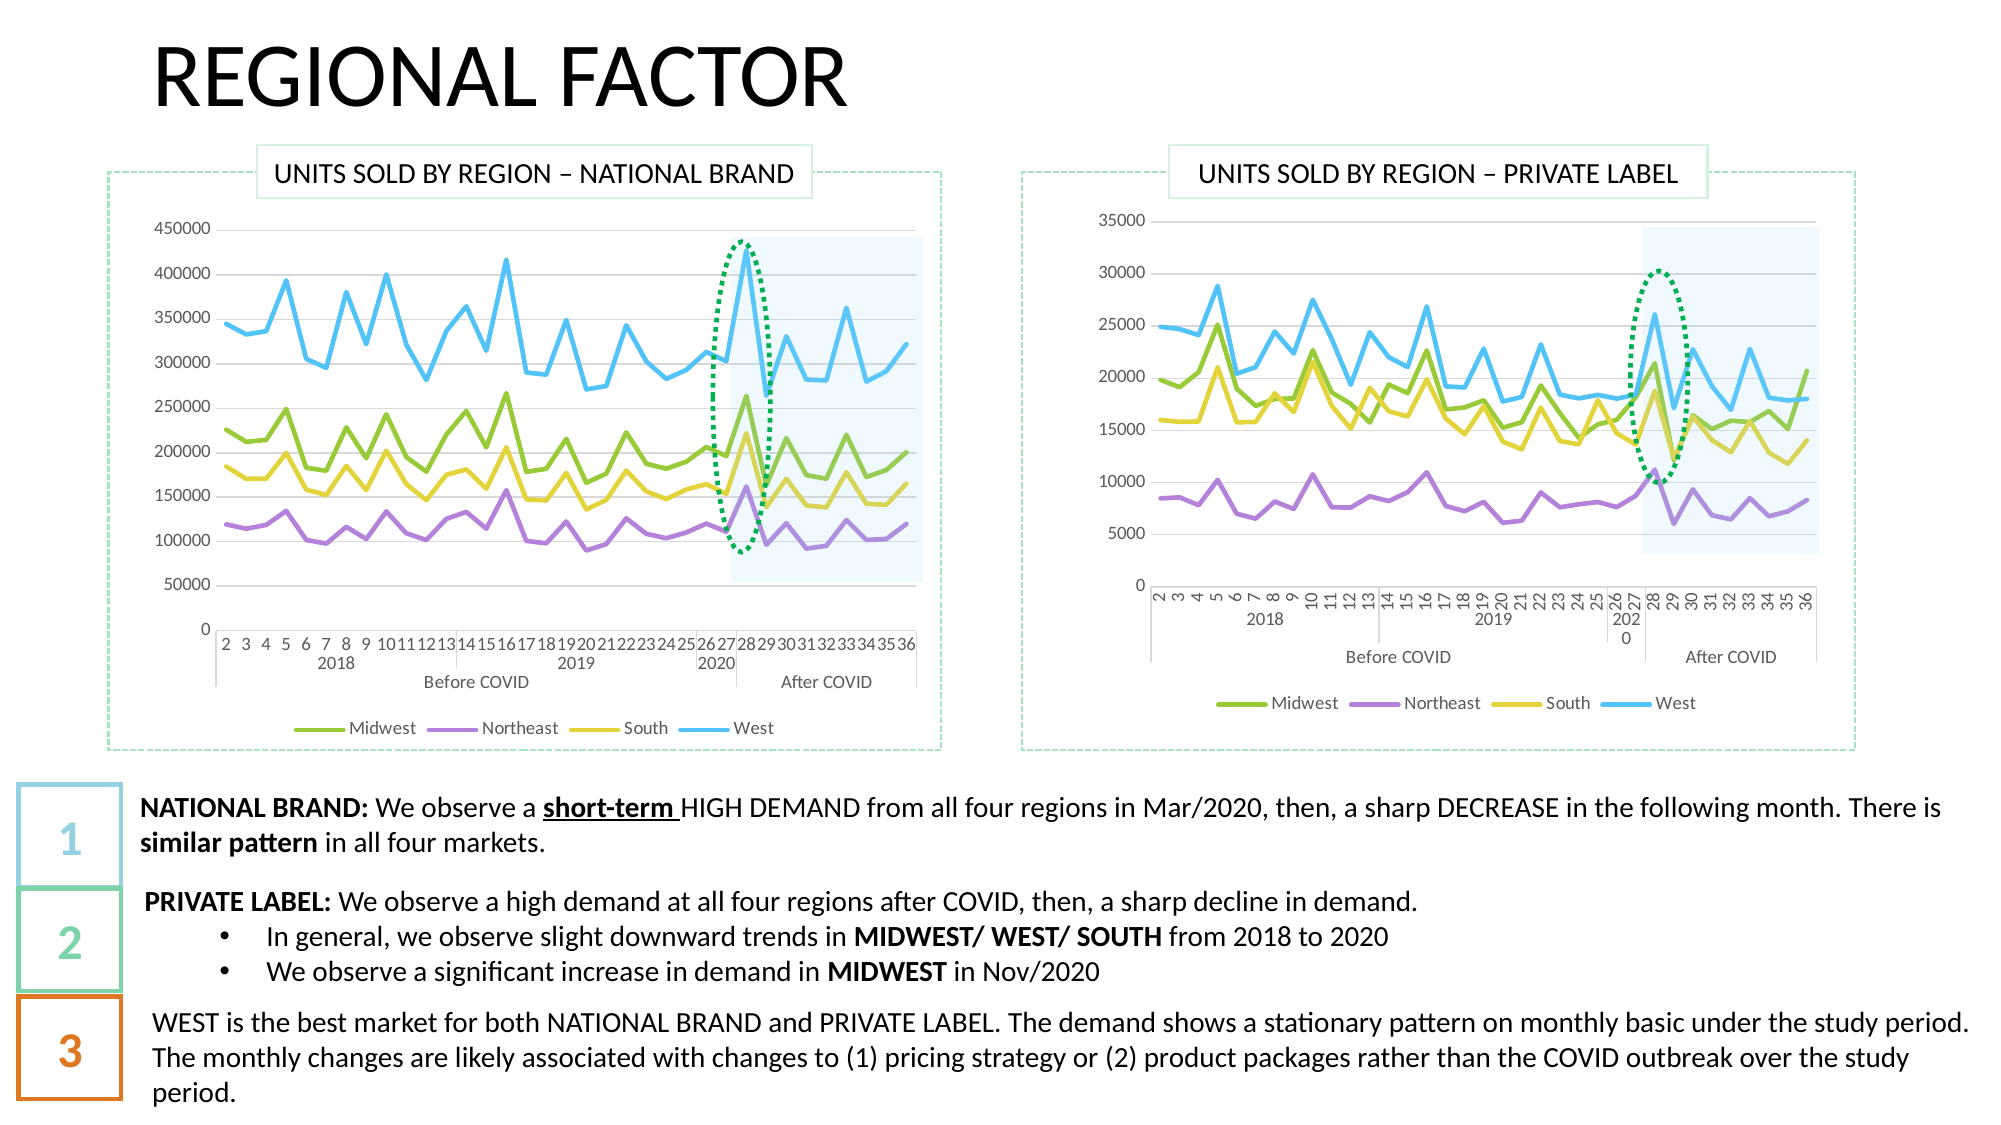

REGIONAL FACTOR
UNITS SOLD BY REGION – NATIONAL BRAND
UNITS SOLD BY REGION – PRIVATE LABEL

### Chart

| Category | Midwest | Northeast | South | West |
|---|---|---|---|---|
| 2 | 19845.0 | 8477.0 | 16002.0 | 24934.0 |
| 3 | 19152.0 | 8582.0 | 15827.0 | 24724.0 |
| 4 | 20594.0 | 7826.0 | 15862.0 | 24143.0 |
| 5 | 25144.0 | 10262.0 | 21063.0 | 28868.0 |
| 6 | 19019.0 | 7014.0 | 15778.0 | 20440.0 |
| 7 | 17353.0 | 6538.0 | 15820.0 | 21077.0 |
| 8 | 18025.0 | 8183.0 | 18564.0 | 24486.0 |
| 9 | 18067.0 | 7462.0 | 16758.0 | 22379.0 |
| 10 | 22694.0 | 10787.0 | 21581.0 | 27531.0 |
| 11 | 18641.0 | 7630.0 | 17360.0 | 23765.0 |
| 12 | 17549.0 | 7602.0 | 15162.0 | 19383.0 |
| 13 | 15764.0 | 8680.0 | 19089.0 | 24416.0 |
| 14 | 19397.0 | 8225.0 | 16842.0 | 22029.0 |
| 15 | 18578.0 | 9086.0 | 16345.0 | 21077.0 |
| 16 | 22673.0 | 10976.0 | 19901.0 | 26894.0 |
| 17 | 17010.0 | 7756.0 | 16128.0 | 19222.0 |
| 18 | 17206.0 | 7252.0 | 14637.0 | 19124.0 |
| 19 | 17892.0 | 8148.0 | 17332.0 | 22841.0 |
| 20 | 15260.0 | 6139.0 | 13937.0 | 17773.0 |
| 21 | 15792.0 | 6342.0 | 13188.0 | 18214.0 |
| 22 | 19313.0 | 9051.0 | 17199.0 | 23254.0 |
| 23 | 16674.0 | 7630.0 | 13979.0 | 18438.0 |
| 24 | 14280.0 | 7917.0 | 13678.0 | 18074.0 |
| 25 | 15582.0 | 8134.0 | 17906.0 | 18410.0 |
| 26 | 16023.0 | 7644.0 | 14721.0 | 18053.0 |
| 27 | 18193.0 | 8736.0 | 13650.0 | 18424.0 |
| 28 | 21441.0 | 11249.0 | 18809.0 | 26145.0 |
| 29 | 12131.0 | 6034.0 | 12327.0 | 17143.0 |
| 30 | 16457.0 | 9345.0 | 16331.0 | 22778.0 |
| 31 | 15127.0 | 6867.0 | 14084.0 | 19250.0 |
| 32 | 15932.0 | 6475.0 | 12908.0 | 16968.0 |
| 33 | 15806.0 | 8505.0 | 15904.0 | 22813.0 |
| 34 | 16870.0 | 6762.0 | 12880.0 | 18144.0 |
| 35 | 15134.0 | 7245.0 | 11788.0 | 17878.0 |
| 36 | 20720.0 | 8323.0 | 14049.0 | 18032.0 |

### Chart

| Category | Midwest | Northeast | South | West |
|---|---|---|---|---|
| 2 | 225918.0 | 119420.0 | 184611.0 | 344967.0 |
| 3 | 212317.388888654 | 114576.0 | 170625.0 | 333081.0 |
| 4 | 214515.0 | 118804.0 | 170835.0 | 336735.0 |
| 5 | 249284.0 | 134519.0 | 199801.77777772798 | 393806.0 |
| 6 | 183071.0 | 101913.0 | 158501.0 | 305592.0 |
| 7 | 179844.0 | 97832.0 | 152439.0 | 295463.0 |
| 8 | 228466.0 | 116767.0 | 185290.0 | 380632.0 |
| 9 | 193816.0 | 102907.0 | 157969.0 | 322091.0 |
| 10 | 243362.0 | 133980.0 | 202405.0 | 400519.0 |
| 11 | 195223.0 | 109417.0 | 164759.0 | 321538.0 |
| 12 | 178738.0 | 101822.0 | 146545.0 | 281778.0 |
| 13 | 220374.0 | 125587.0 | 175238.0 | 336735.0 |
| 14 | 247044.0 | 133497.0 | 181335.0 | 364749.0 |
| 15 | 206164.0 | 114604.0 | 159523.0 | 314671.0 |
| 16 | 267064.0 | 157990.0 | 206178.0 | 417137.0 |
| 17 | 178465.0 | 100912.0 | 147588.0 | 290220.0 |
| 18 | 182000.0 | 98154.0 | 146272.0 | 287847.0 |
| 19 | 215649.0 | 122682.0 | 177331.0 | 349384.0 |
| 20 | 166194.0 | 90034.0 | 136297.0 | 271236.0 |
| 21 | 176638.0 | 97293.0 | 146930.388888654 | 275072.0 |
| 22 | 222957.0 | 126301.0 | 180068.0 | 343399.0 |
| 23 | 187726.0 | 108787.38888865401 | 156528.16666641 | 302617.0 |
| 24 | 182161.0 | 103845.0 | 147861.0 | 283031.0 |
| 25 | 189994.0 | 110306.0 | 158711.0 | 293202.0 |
| 26 | 206500.0 | 120344.0 | 164549.0 | 313327.0 |
| 27 | 196385.0 | 111174.0 | 153783.0 | 302925.0 |
| 28 | 263956.0 | 161952.0 | 222082.388888654 | 427532.0 |
| 29 | 163310.0 | 96565.0 | 138873.0 | 264075.0 |
| 30 | 216559.0 | 120785.0 | 170744.777777728 | 330918.0 |
| 31 | 174916.0 | 92211.0 | 140763.77777772798 | 282261.0 |
| 32 | 170709.0 | 95284.0 | 138530.0 | 281351.0 |
| 33 | 220269.0 | 124222.0 | 177996.0 | 362978.0 |
| 34 | 172732.388888654 | 101920.0 | 142611.0 | 280028.388888654 |
| 35 | 180628.0 | 102935.0 | 141379.0 | 291669.0 |
| 36 | 200522.0 | 119938.0 | 165193.0 | 322140.0 |

NATIONAL BRAND: We observe a short-term HIGH DEMAND from all four regions in Mar/2020, then, a sharp DECREASE in the following month. There is similar pattern in all four markets.
1
PRIVATE LABEL: We observe a high demand at all four regions after COVID, then, a sharp decline in demand.
In general, we observe slight downward trends in MIDWEST/ WEST/ SOUTH from 2018 to 2020
We observe a significant increase in demand in MIDWEST in Nov/2020
2
3
WEST is the best market for both NATIONAL BRAND and PRIVATE LABEL. The demand shows a stationary pattern on monthly basic under the study period. The monthly changes are likely associated with changes to (1) pricing strategy or (2) product packages rather than the COVID outbreak over the study period.